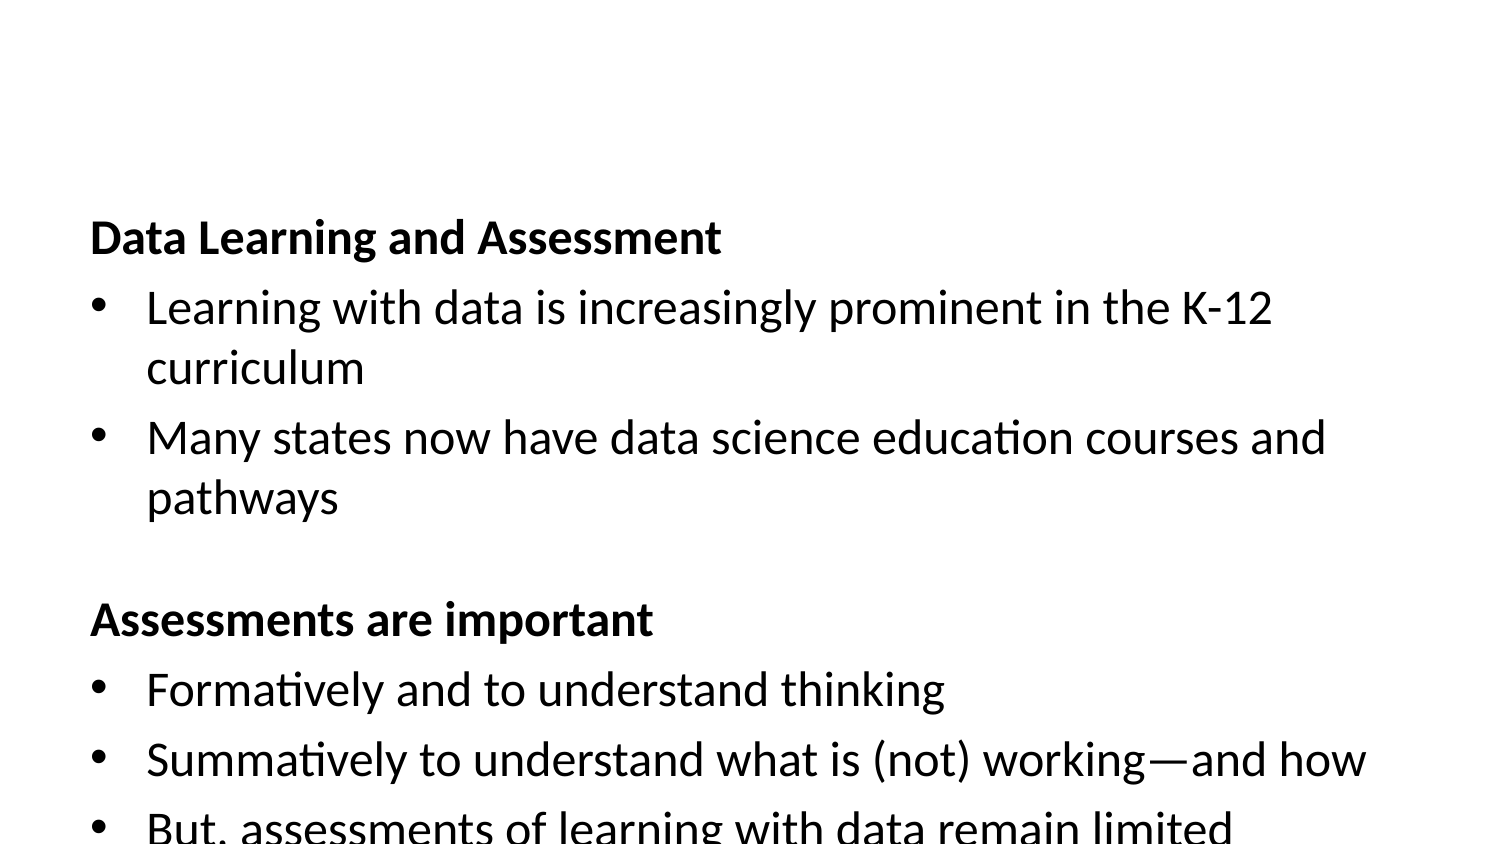

Data Learning and Assessment
Learning with data is increasingly prominent in the K-12 curriculum
Many states now have data science education courses and pathways
Assessments are important
Formatively and to understand thinking
Summatively to understand what is (not) working—and how
But, assessments of learning with data remain limited
No widely used assessment
Related instruments (LOCUS) do not seem to fit our ideas or setting